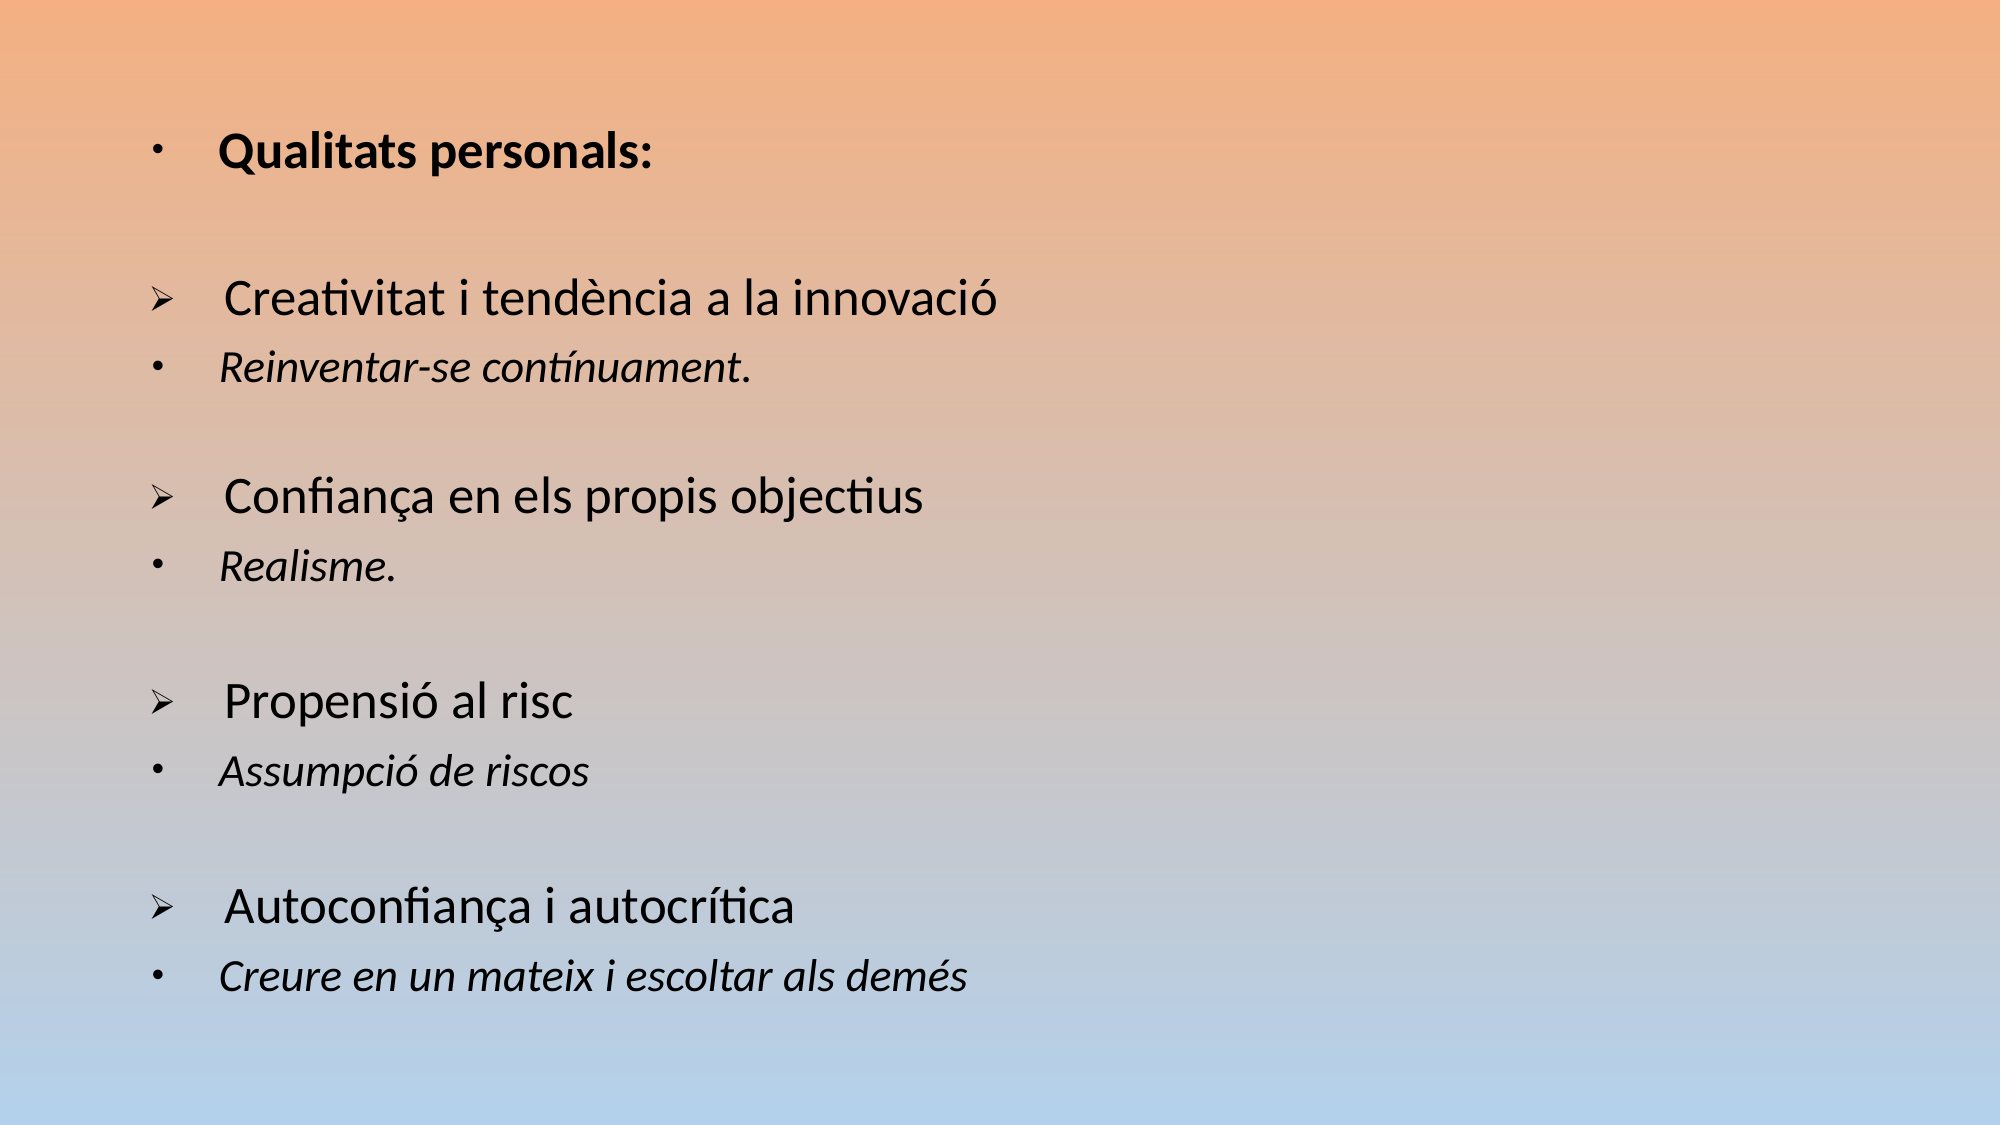

Qualitats personals:

Creativitat i tendència a la innovació
Reinventar-se contínuament.

Confiança en els propis objectius
Realisme.

Propensió al risc
Assumpció de riscos

Autoconfiança i autocrítica
Creure en un mateix i escoltar als demés